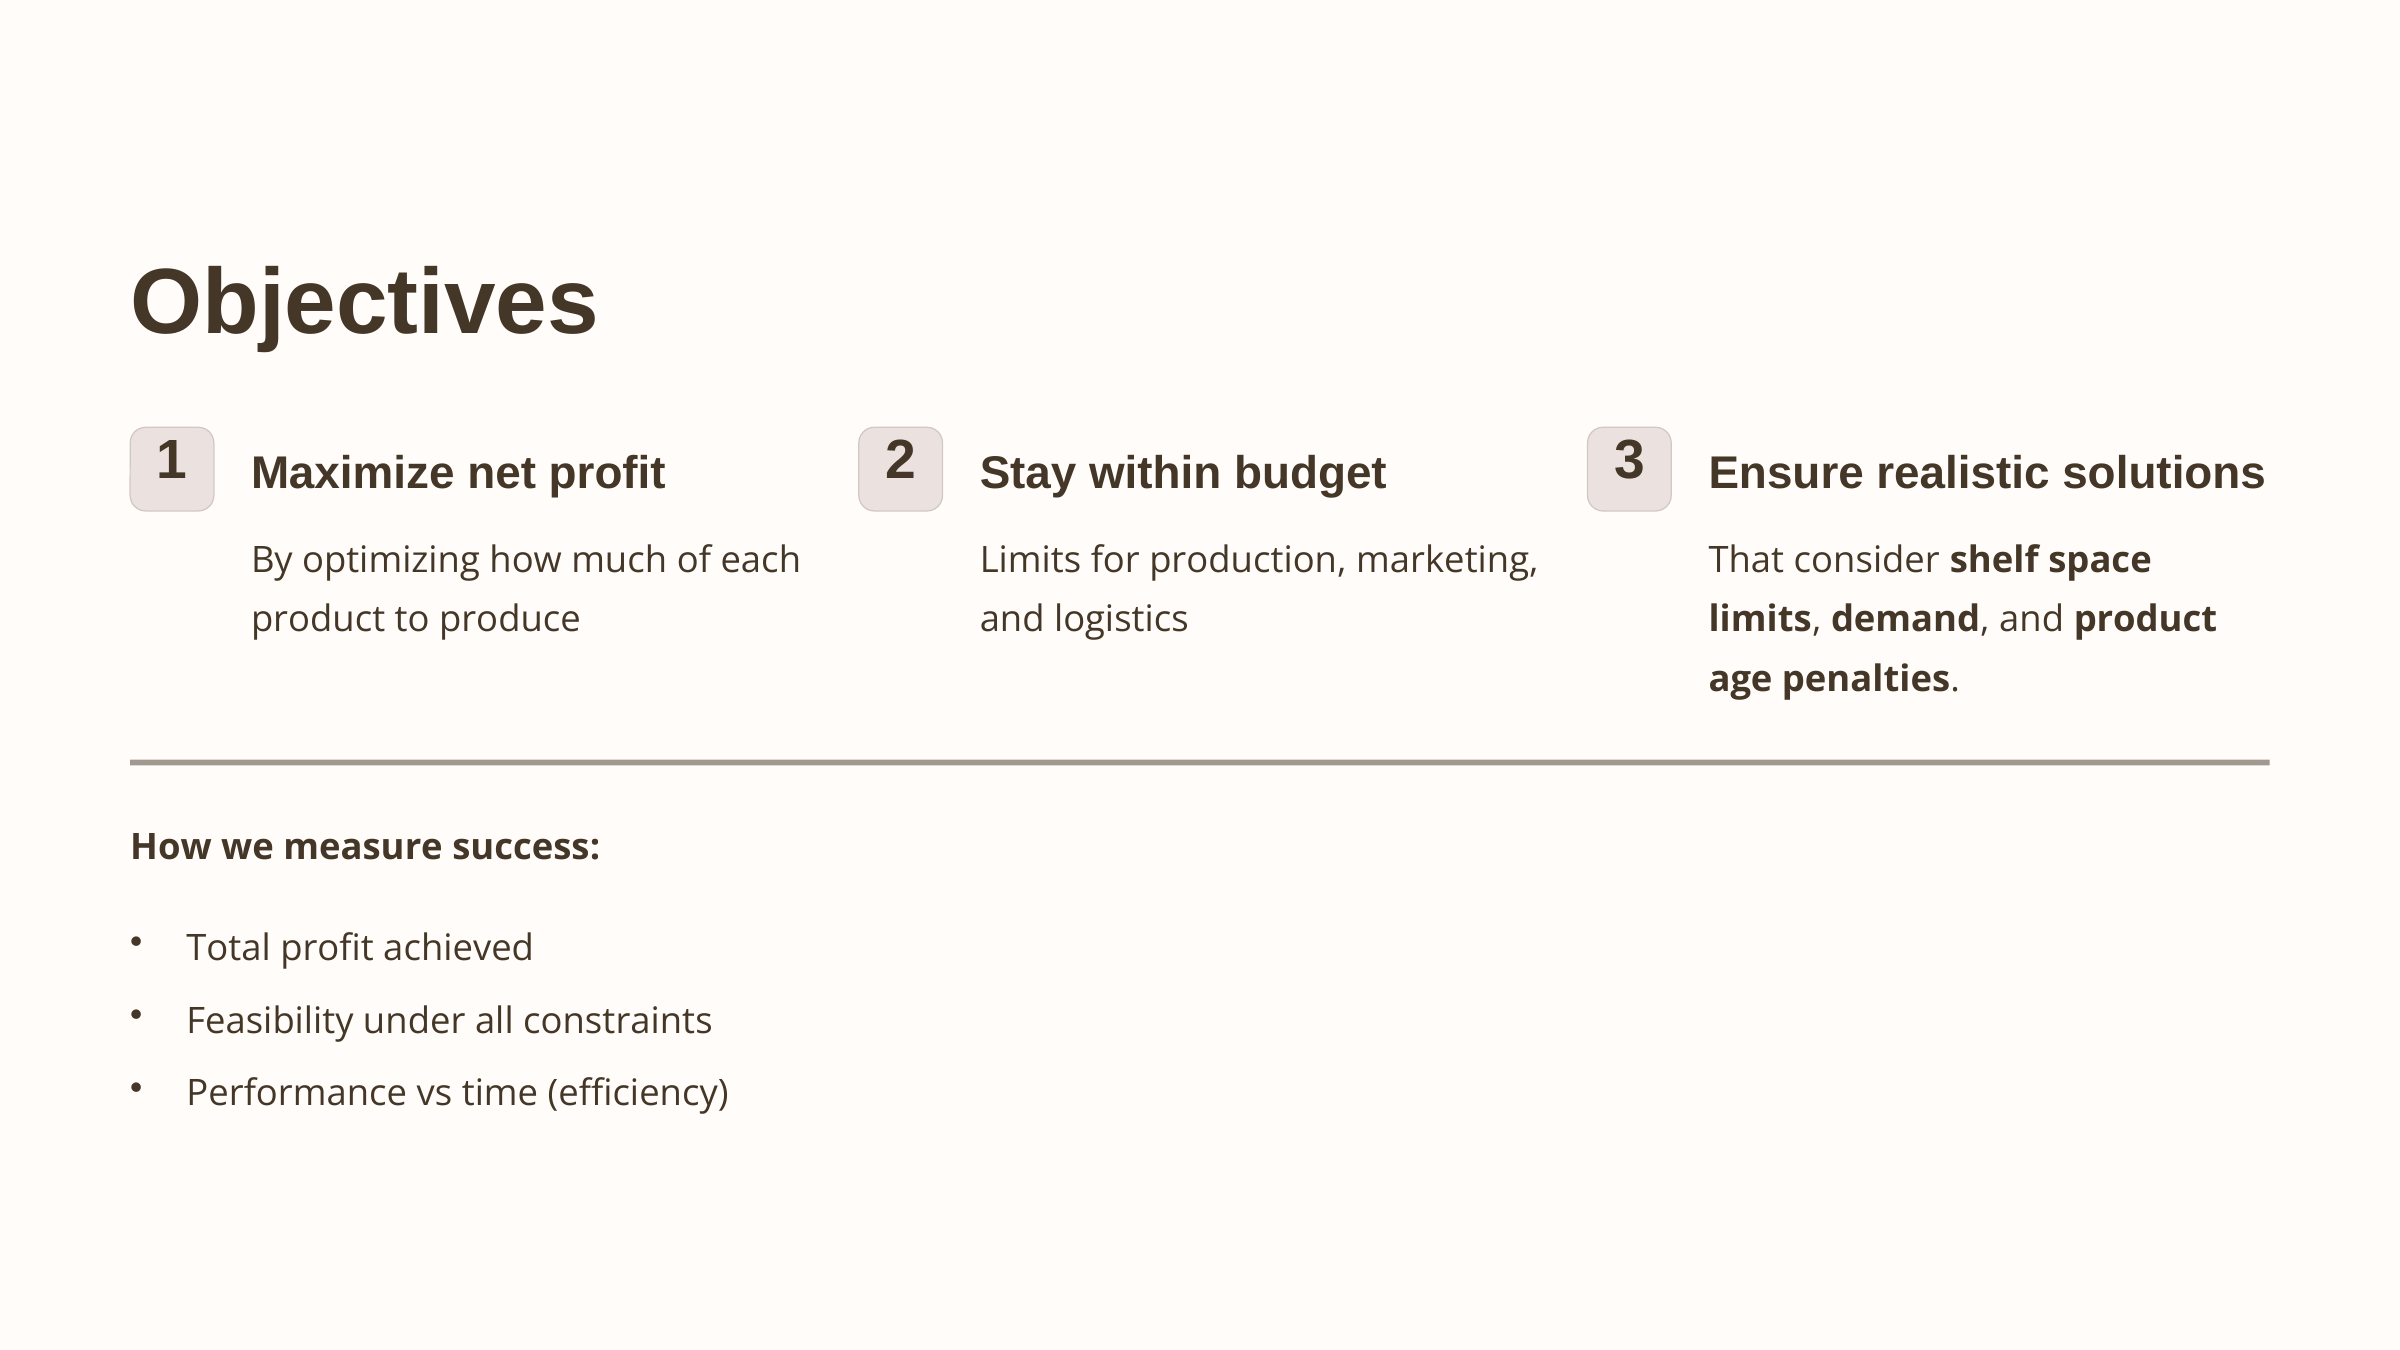

Objectives

1
2
3
Maximize net profit
Stay within budget
Ensure realistic solutions
By optimizing how much of each product to produce
Limits for production, marketing, and logistics
That consider shelf space limits, demand, and product age penalties.

How we measure success:
Total profit achieved
Feasibility under all constraints
Performance vs time (efficiency)